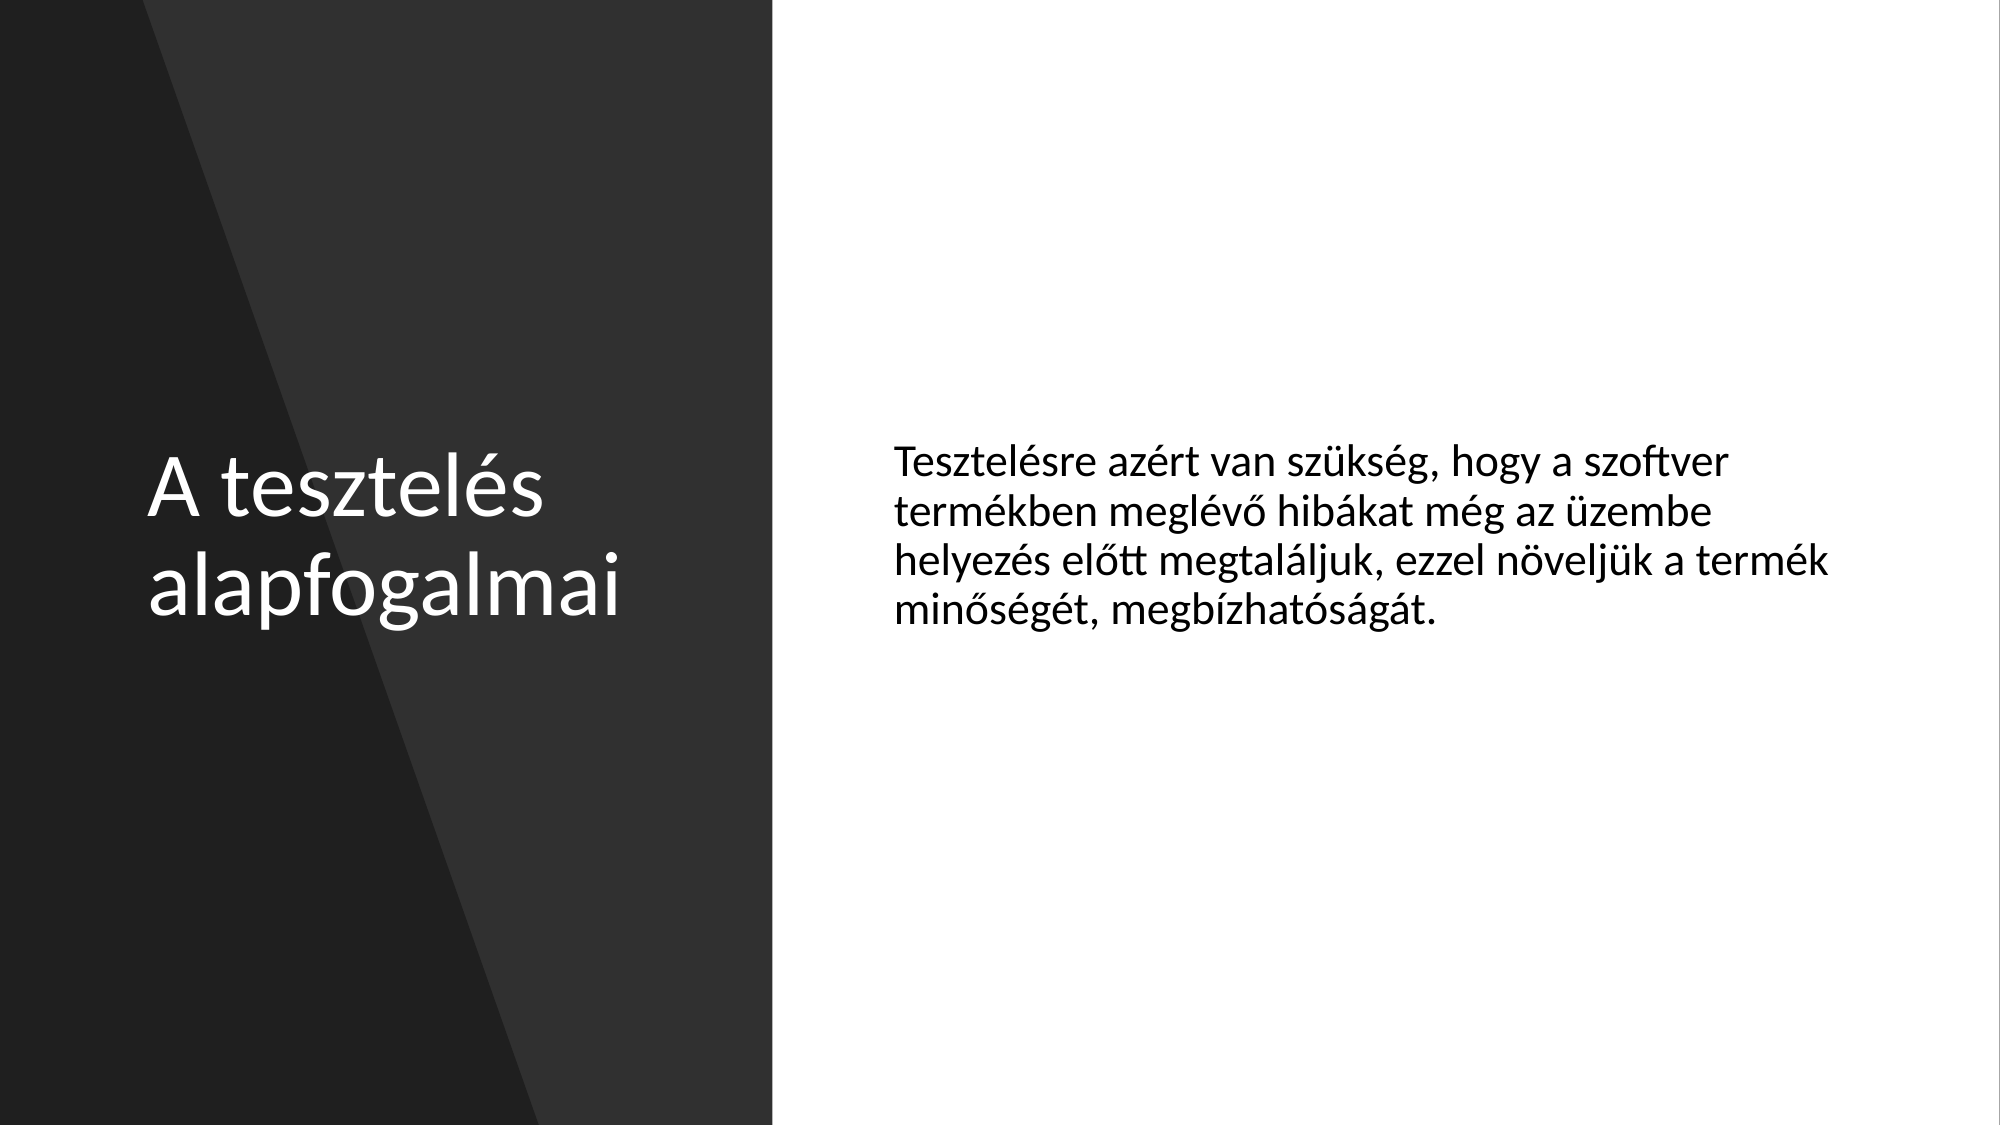

# A tesztelés alapfogalmai
Tesztelésre azért van szükség, hogy a szoftver termékben meglévő hibákat még az üzembe helyezés előtt megtaláljuk, ezzel növeljük a termék minőségét, megbízhatóságát.